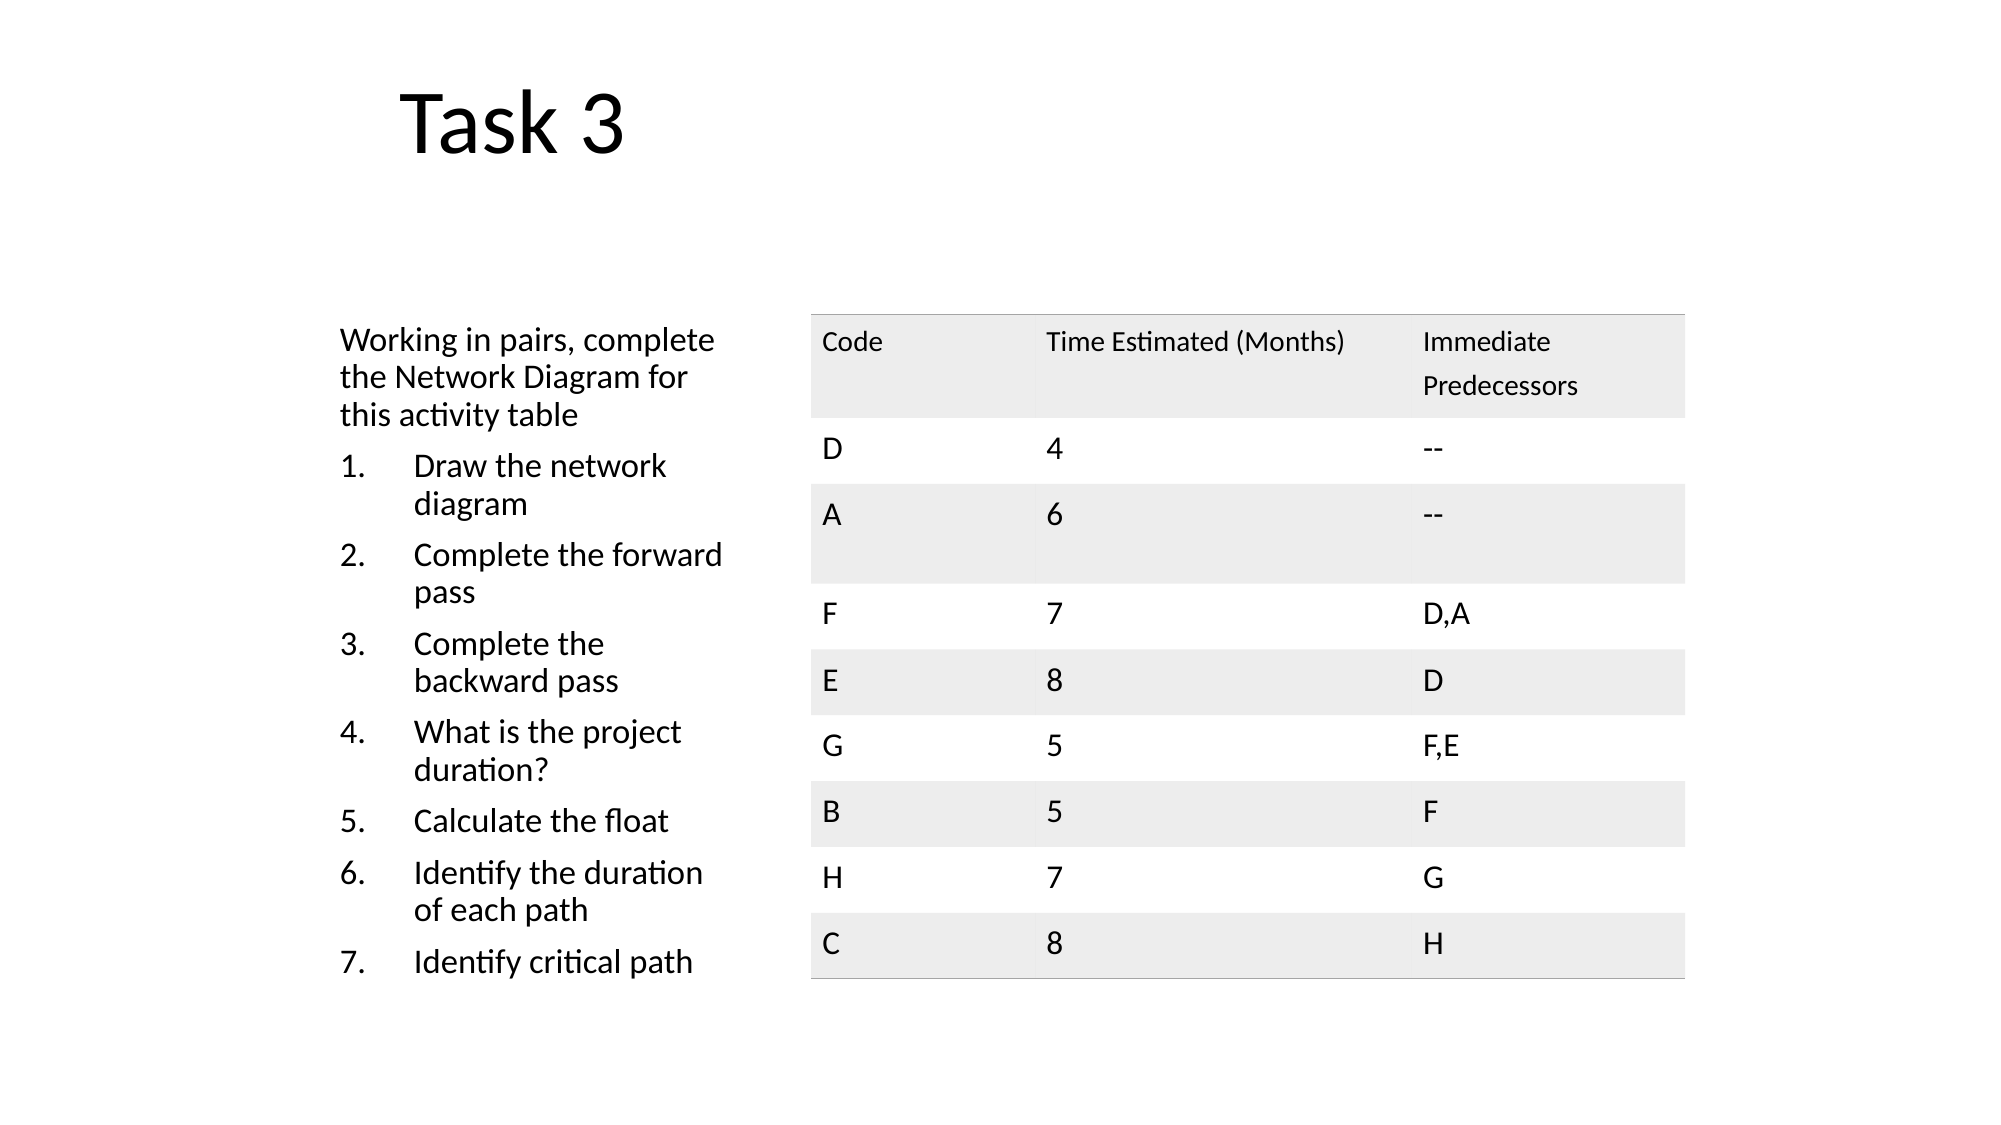

# Task 3
| Code | Time Estimated (Months) | Immediate Predecessors |
| --- | --- | --- |
| D | 4 | -- |
| A | 6 | -- |
| F | 7 | D,A |
| E | 8 | D |
| G | 5 | F,E |
| B | 5 | F |
| H | 7 | G |
| C | 8 | H |
Working in pairs, complete the Network Diagram for this activity table
Draw the network diagram
Complete the forward pass
Complete the backward pass
What is the project duration?
Calculate the float
Identify the duration of each path
Identify critical path